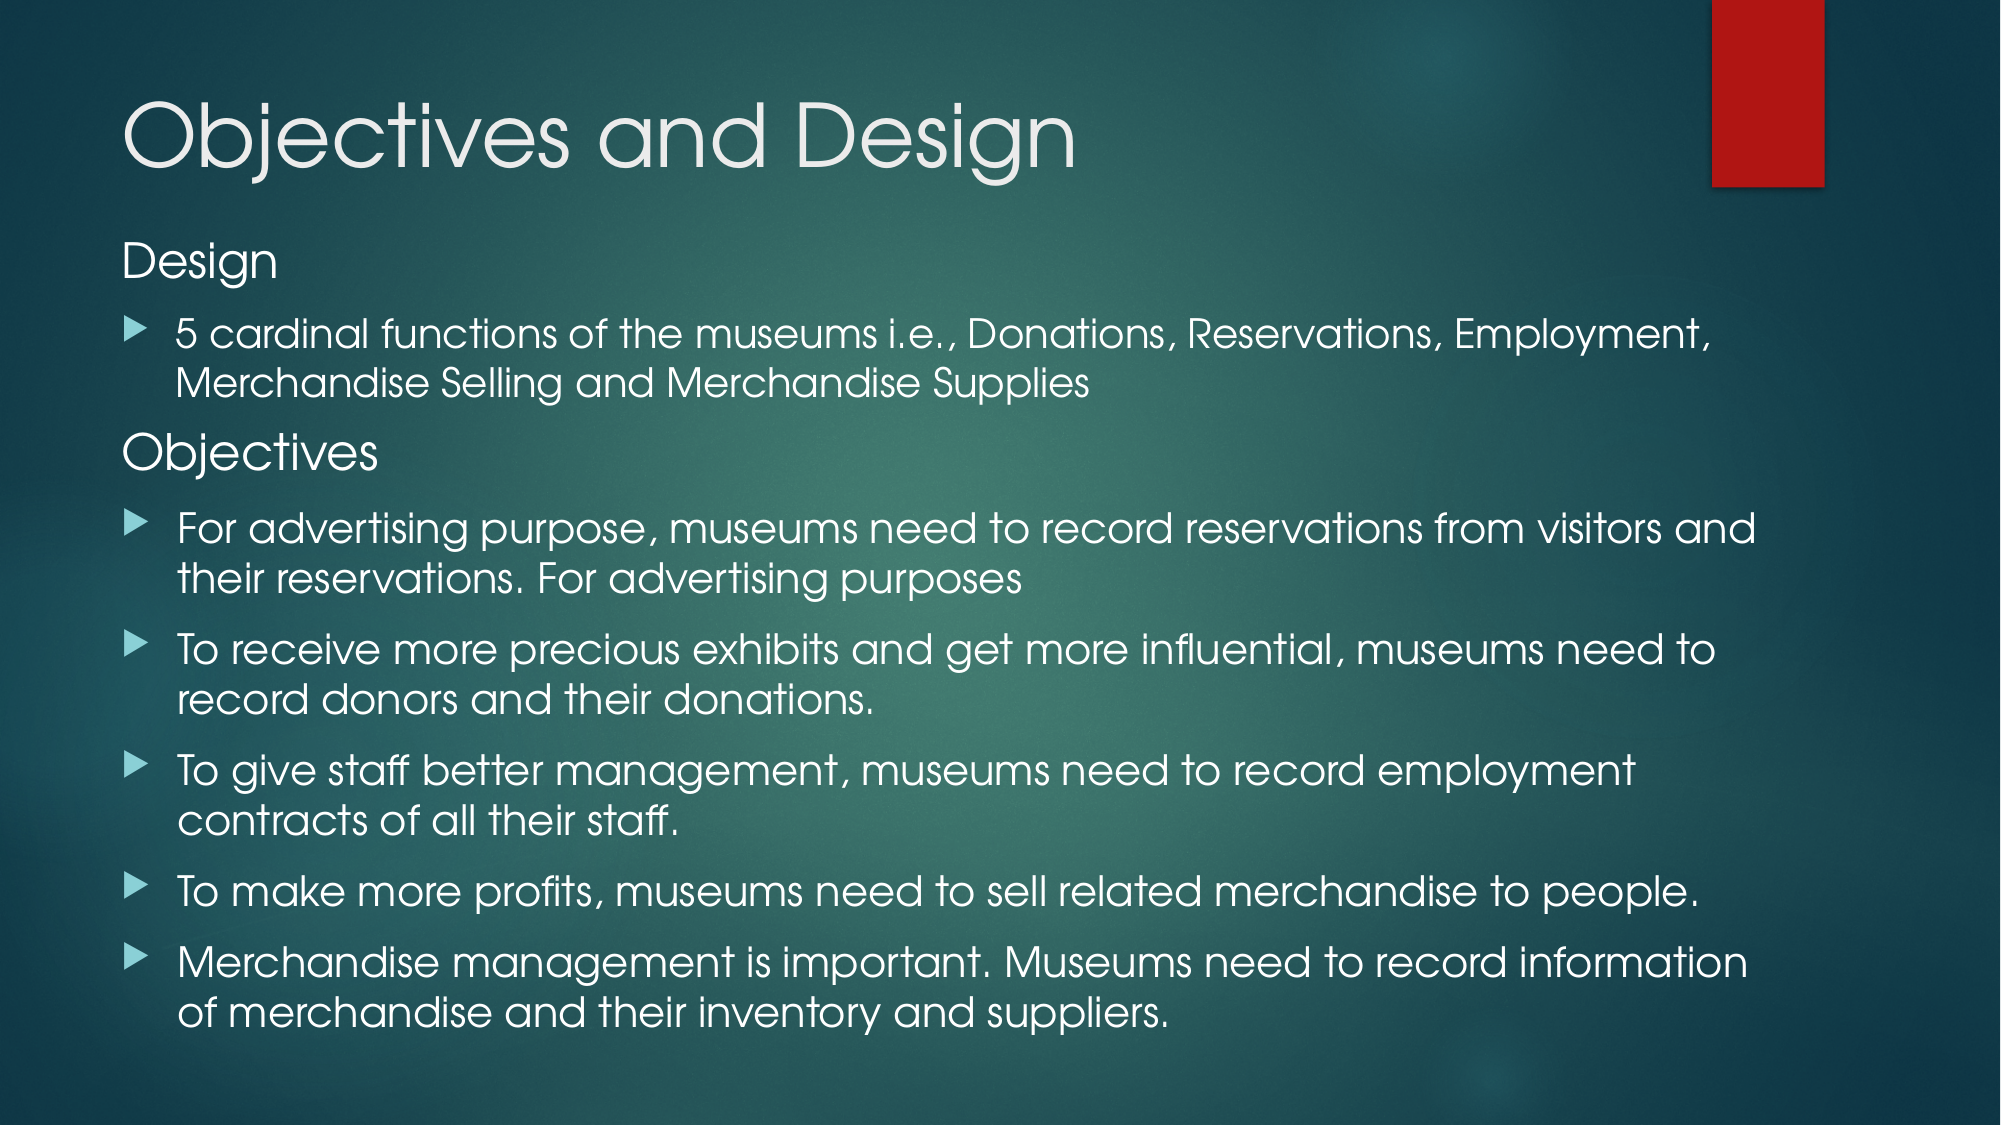

# Objectives and Design
Design
5 cardinal functions of the museums i.e., Donations, Reservations, Employment, Merchandise Selling and Merchandise Supplies

Objectives
For advertising purpose, museums need to record reservations from visitors and their reservations. For advertising purposes
To receive more precious exhibits and get more influential, museums need to record donors and their donations.
To give staff better management, museums need to record employment contracts of all their staff.
To make more profits, museums need to sell related merchandise to people.
Merchandise management is important. Museums need to record information of merchandise and their inventory and suppliers.